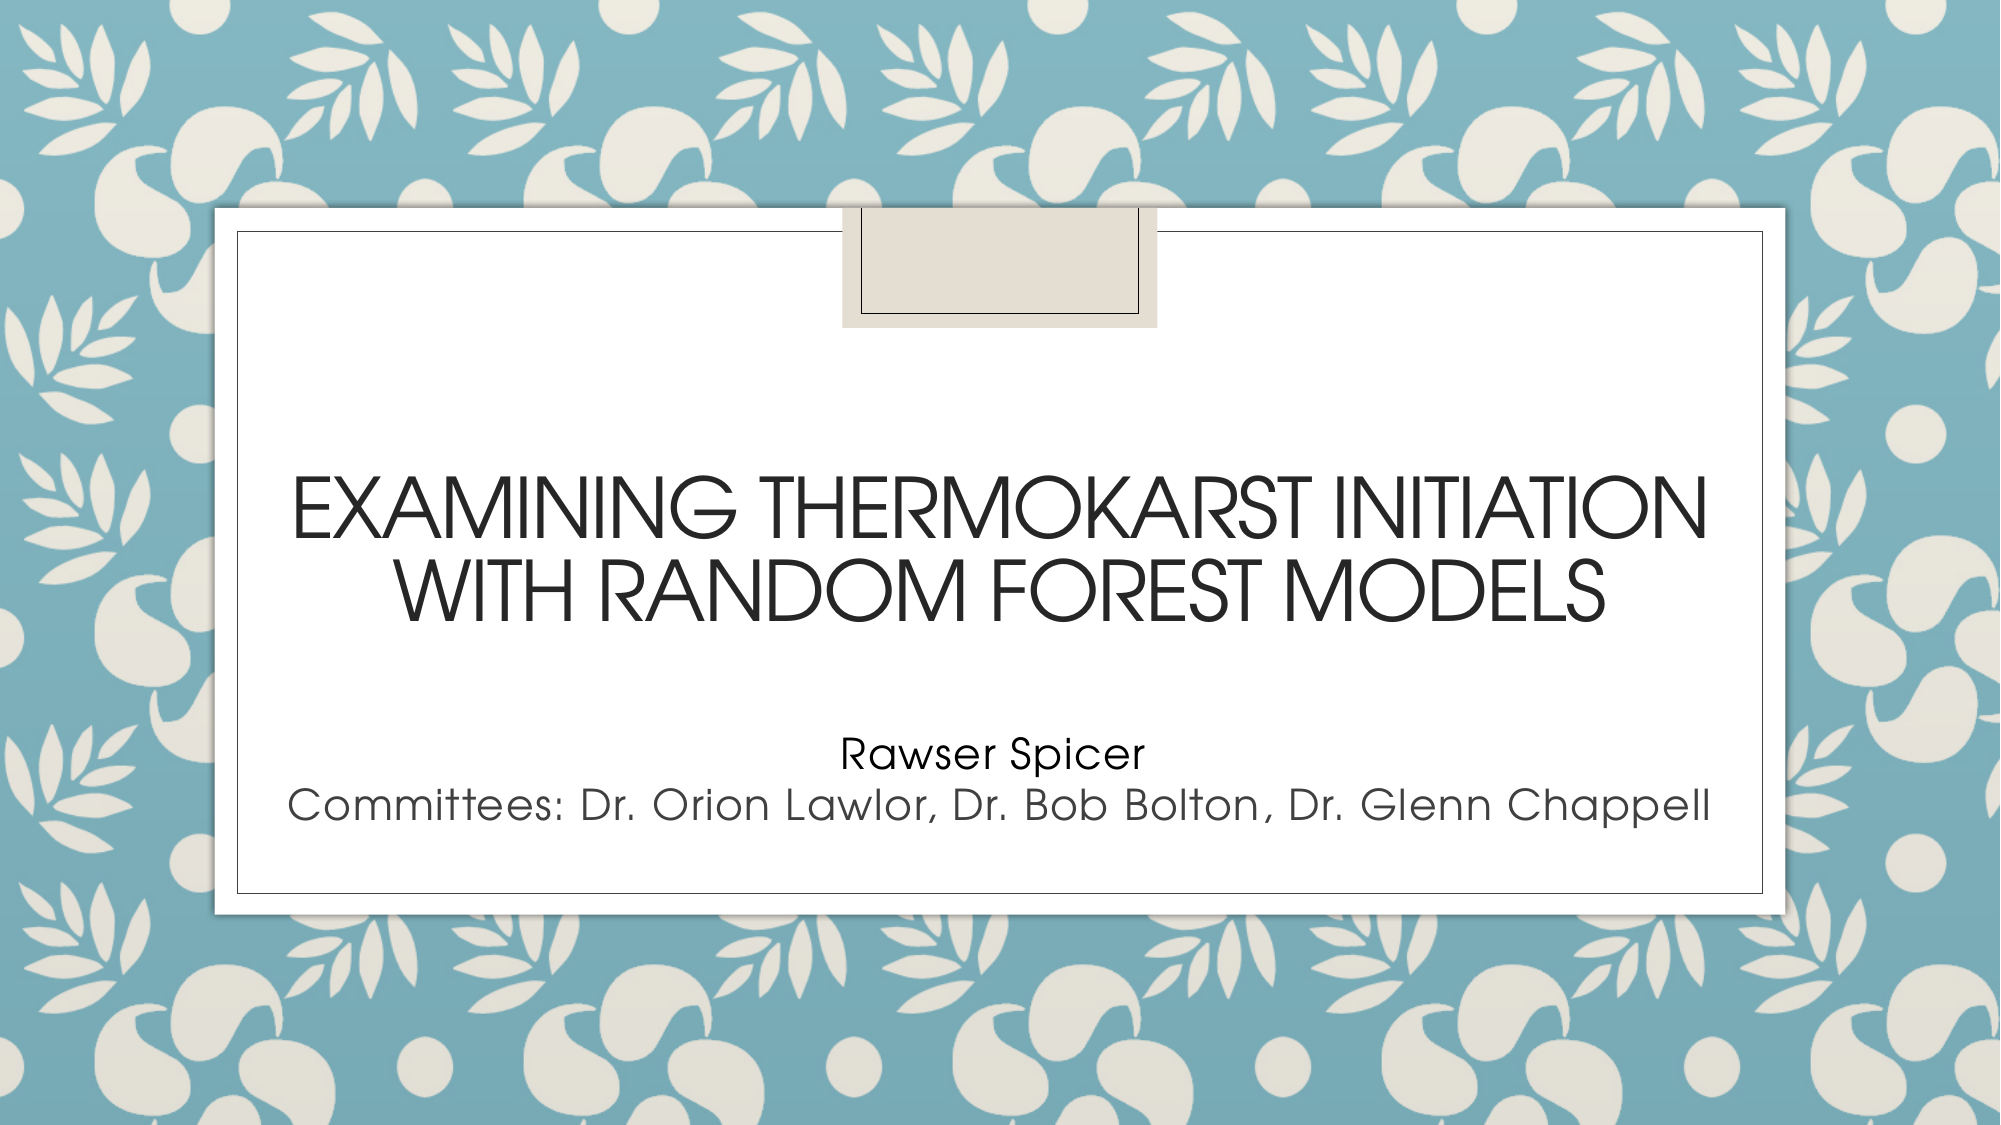

# Examining thermokarst initiation with random forest models
Rawser Spicer
Committees: Dr. Orion Lawlor, Dr. Bob Bolton, Dr. Glenn Chappell